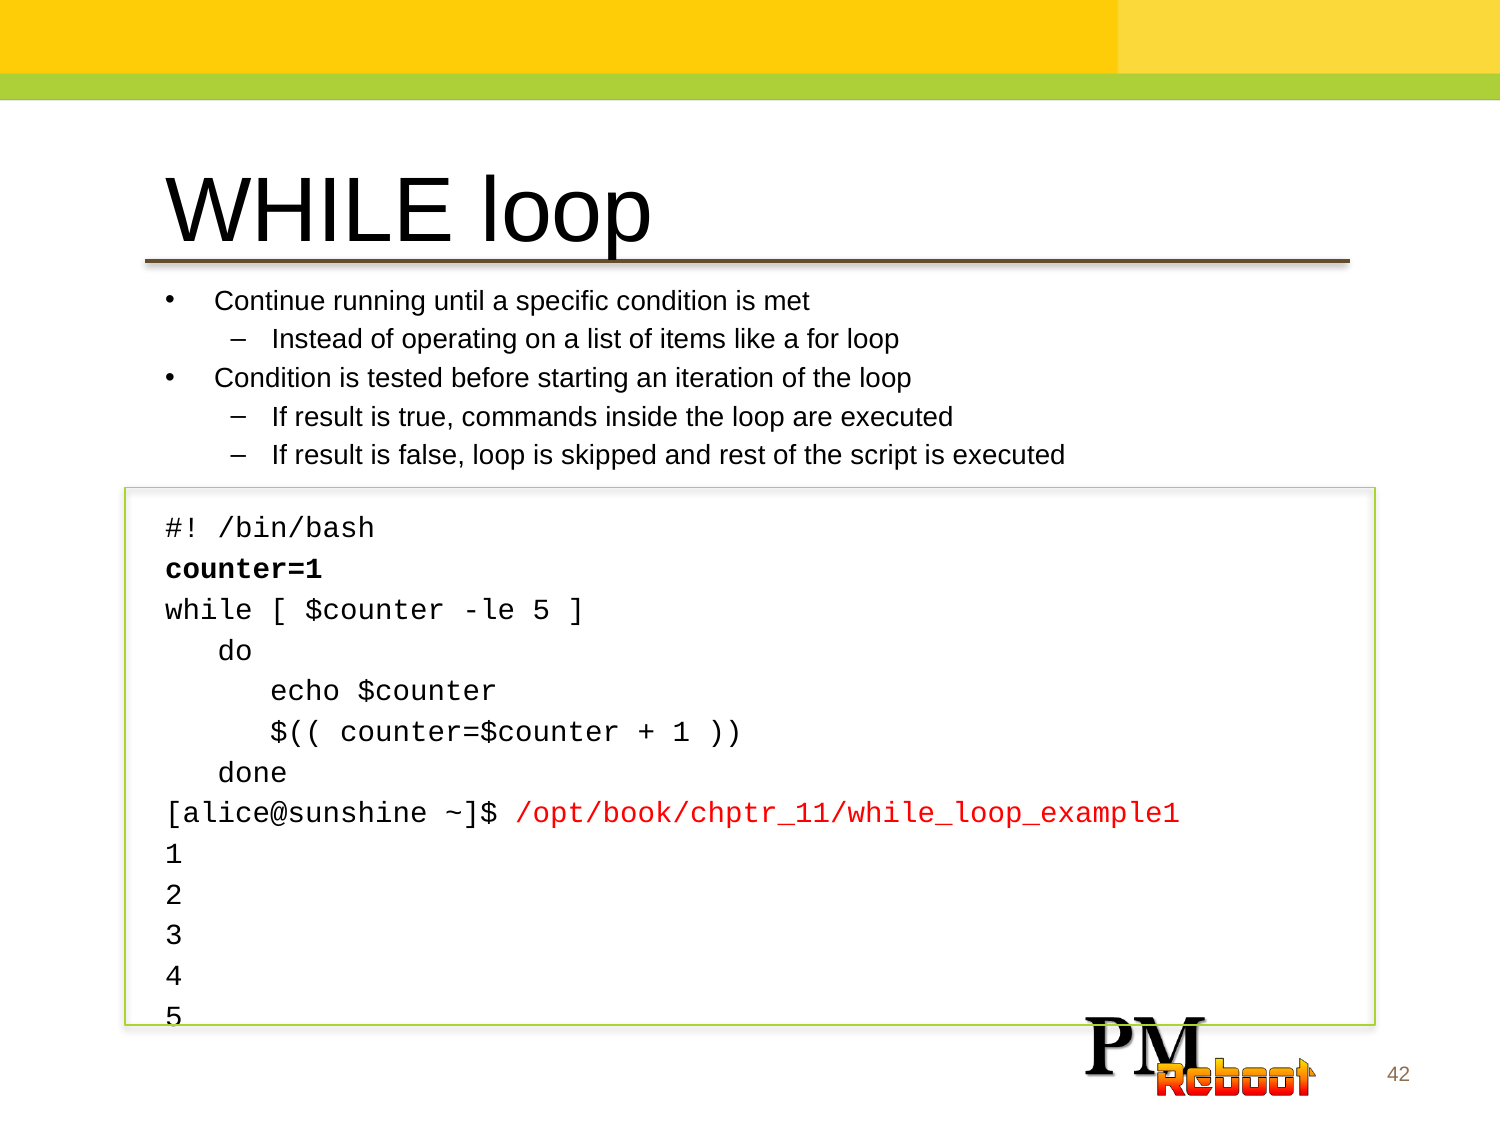

WHILE loop
Continue running until a specific condition is met
Instead of operating on a list of items like a for loop
Condition is tested before starting an iteration of the loop
If result is true, commands inside the loop are executed
If result is false, loop is skipped and rest of the script is executed

#! /bin/bash
counter=1
while [ $counter -le 5 ]
	do
		echo $counter
		$(( counter=$counter + 1 ))
	done
[alice@sunshine ~]$ /opt/book/chptr_11/while_loop_example1
1
2
3
4
5

42